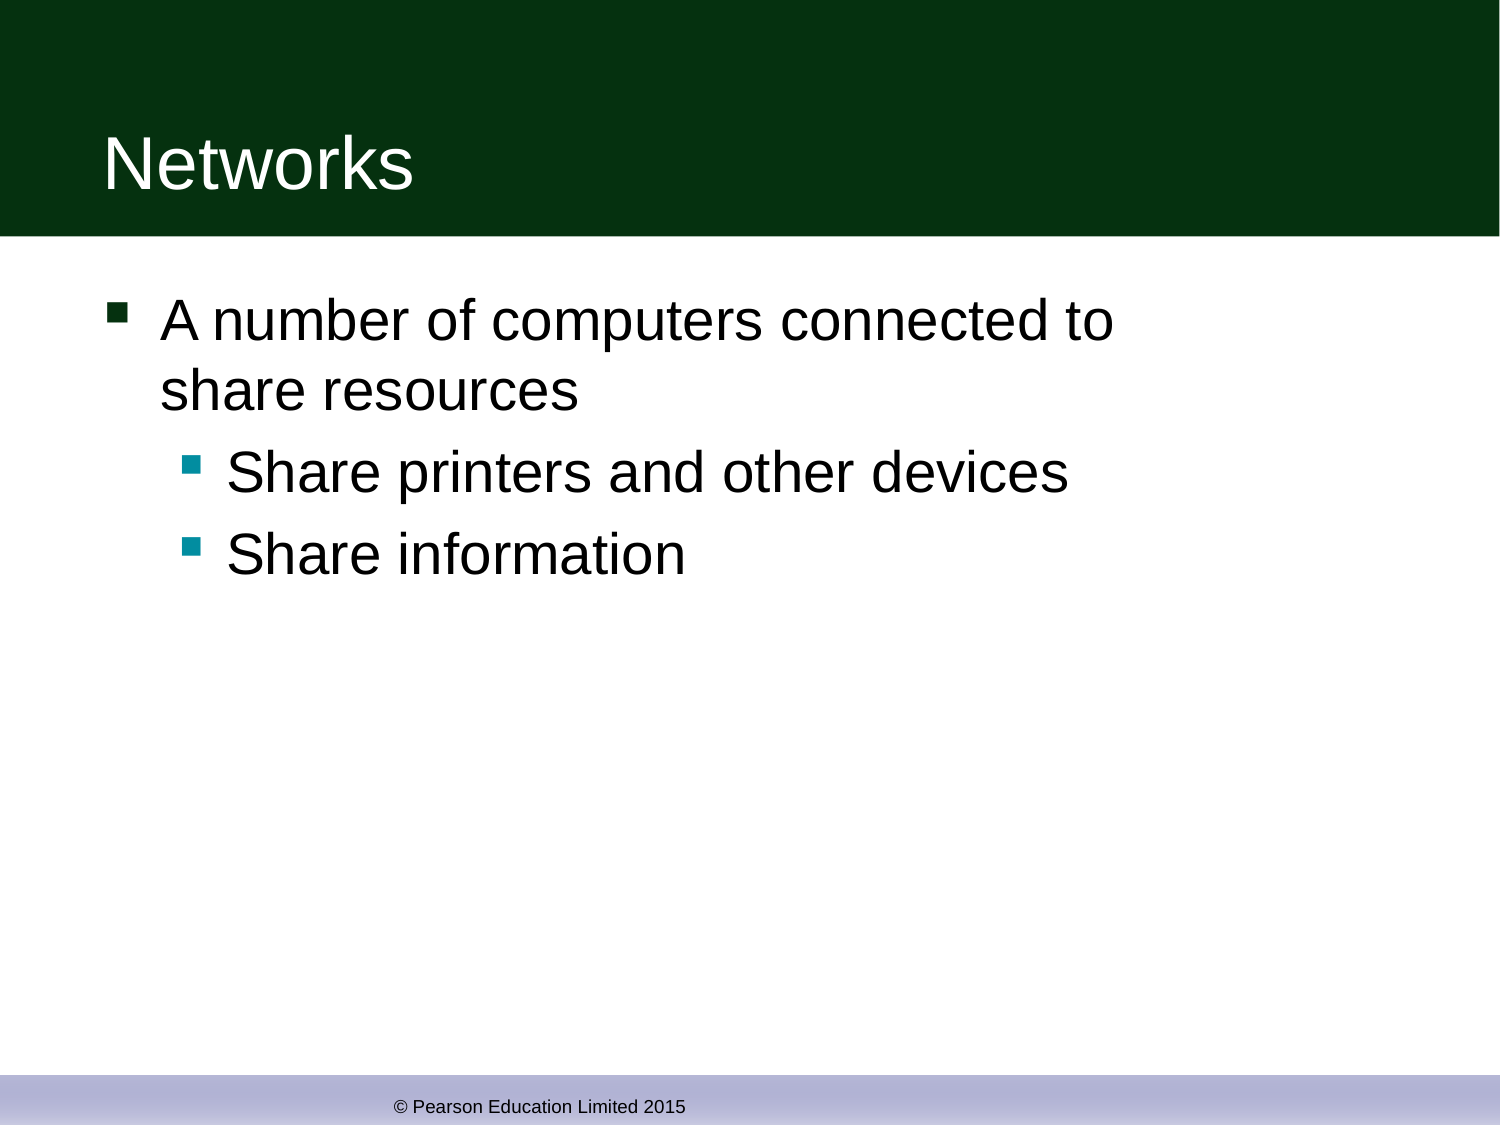

# Networks
A number of computers connected to
share resources
Share printers and other devices
Share information